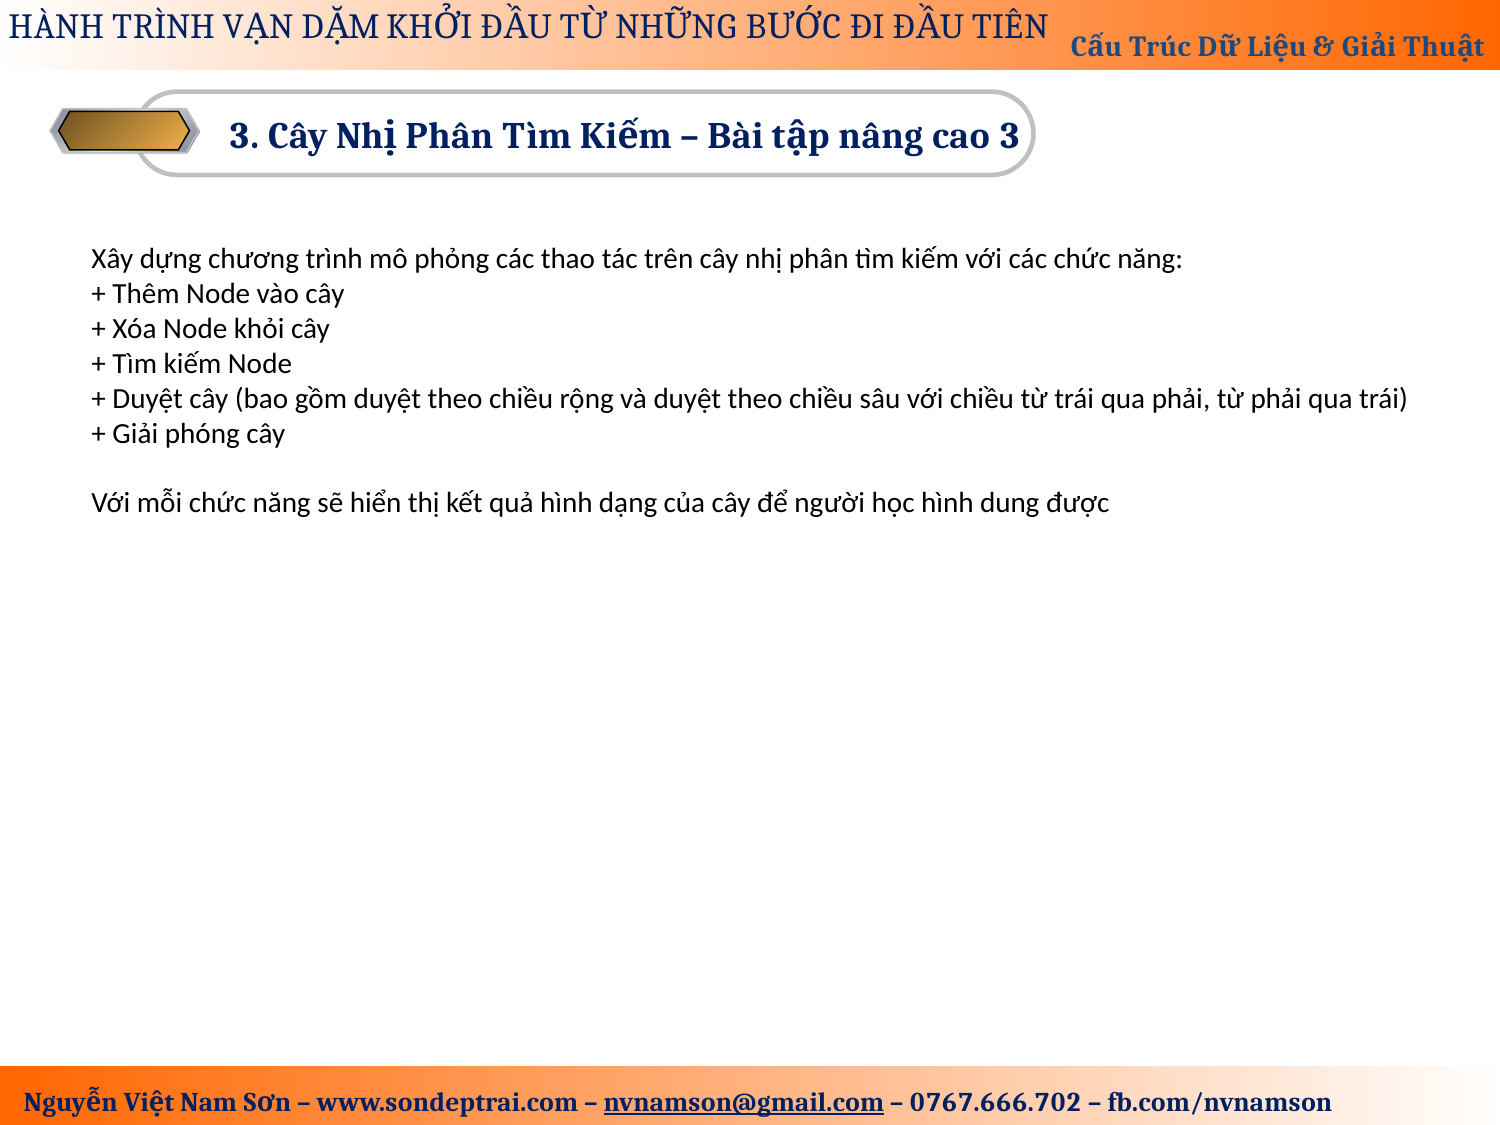

3. Cây Nhị Phân Tìm Kiếm – Bài tập nâng cao 3

Xây dựng chương trình mô phỏng các thao tác trên cây nhị phân tìm kiếm với các chức năng:
+ Thêm Node vào cây
+ Xóa Node khỏi cây
+ Tìm kiếm Node
+ Duyệt cây (bao gồm duyệt theo chiều rộng và duyệt theo chiều sâu với chiều từ trái qua phải, từ phải qua trái)
+ Giải phóng cây

Với mỗi chức năng sẽ hiển thị kết quả hình dạng của cây để người học hình dung được